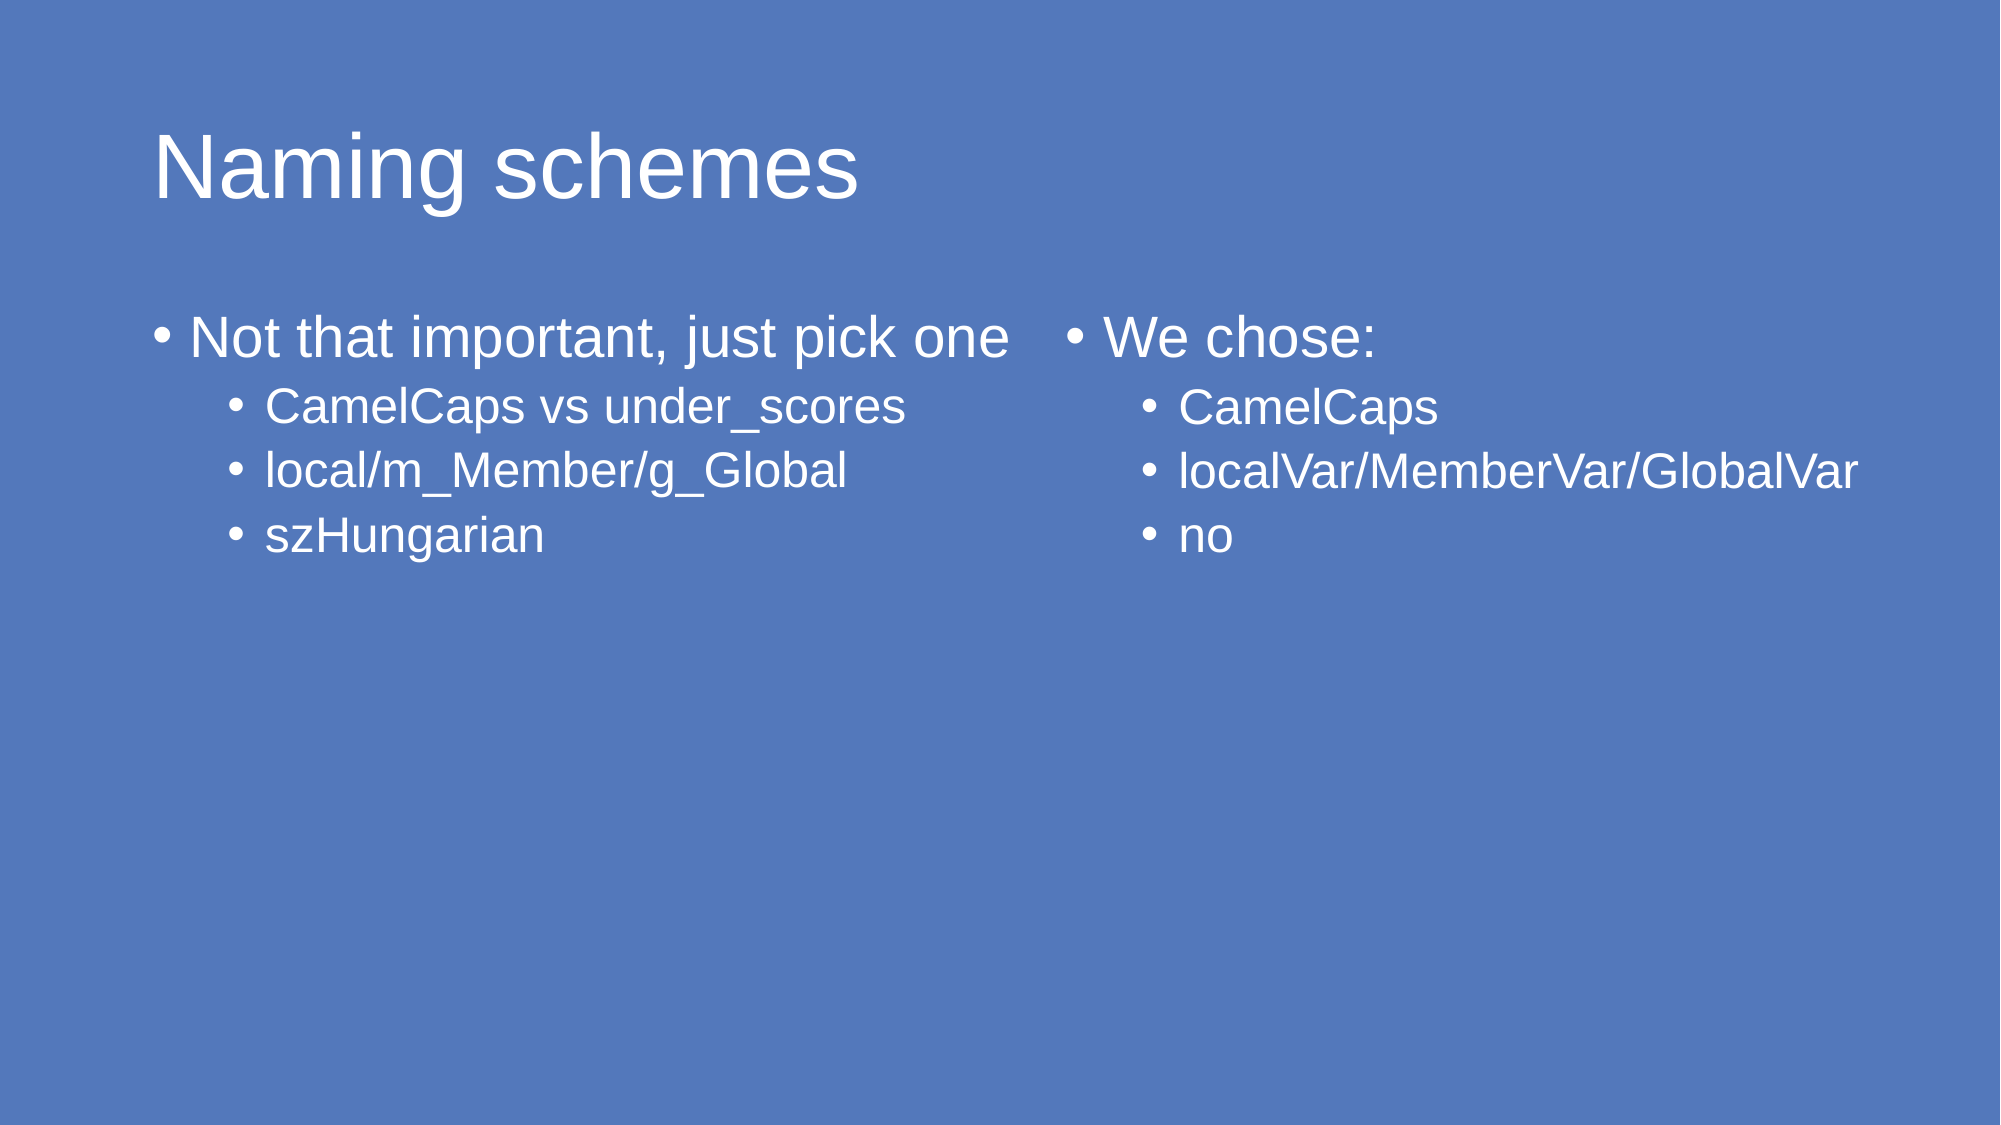

# Naming schemes
Not that important, just pick one
CamelCaps vs under_scores
local/m_Member/g_Global
szHungarian
We chose:
CamelCaps
localVar/MemberVar/GlobalVar
no